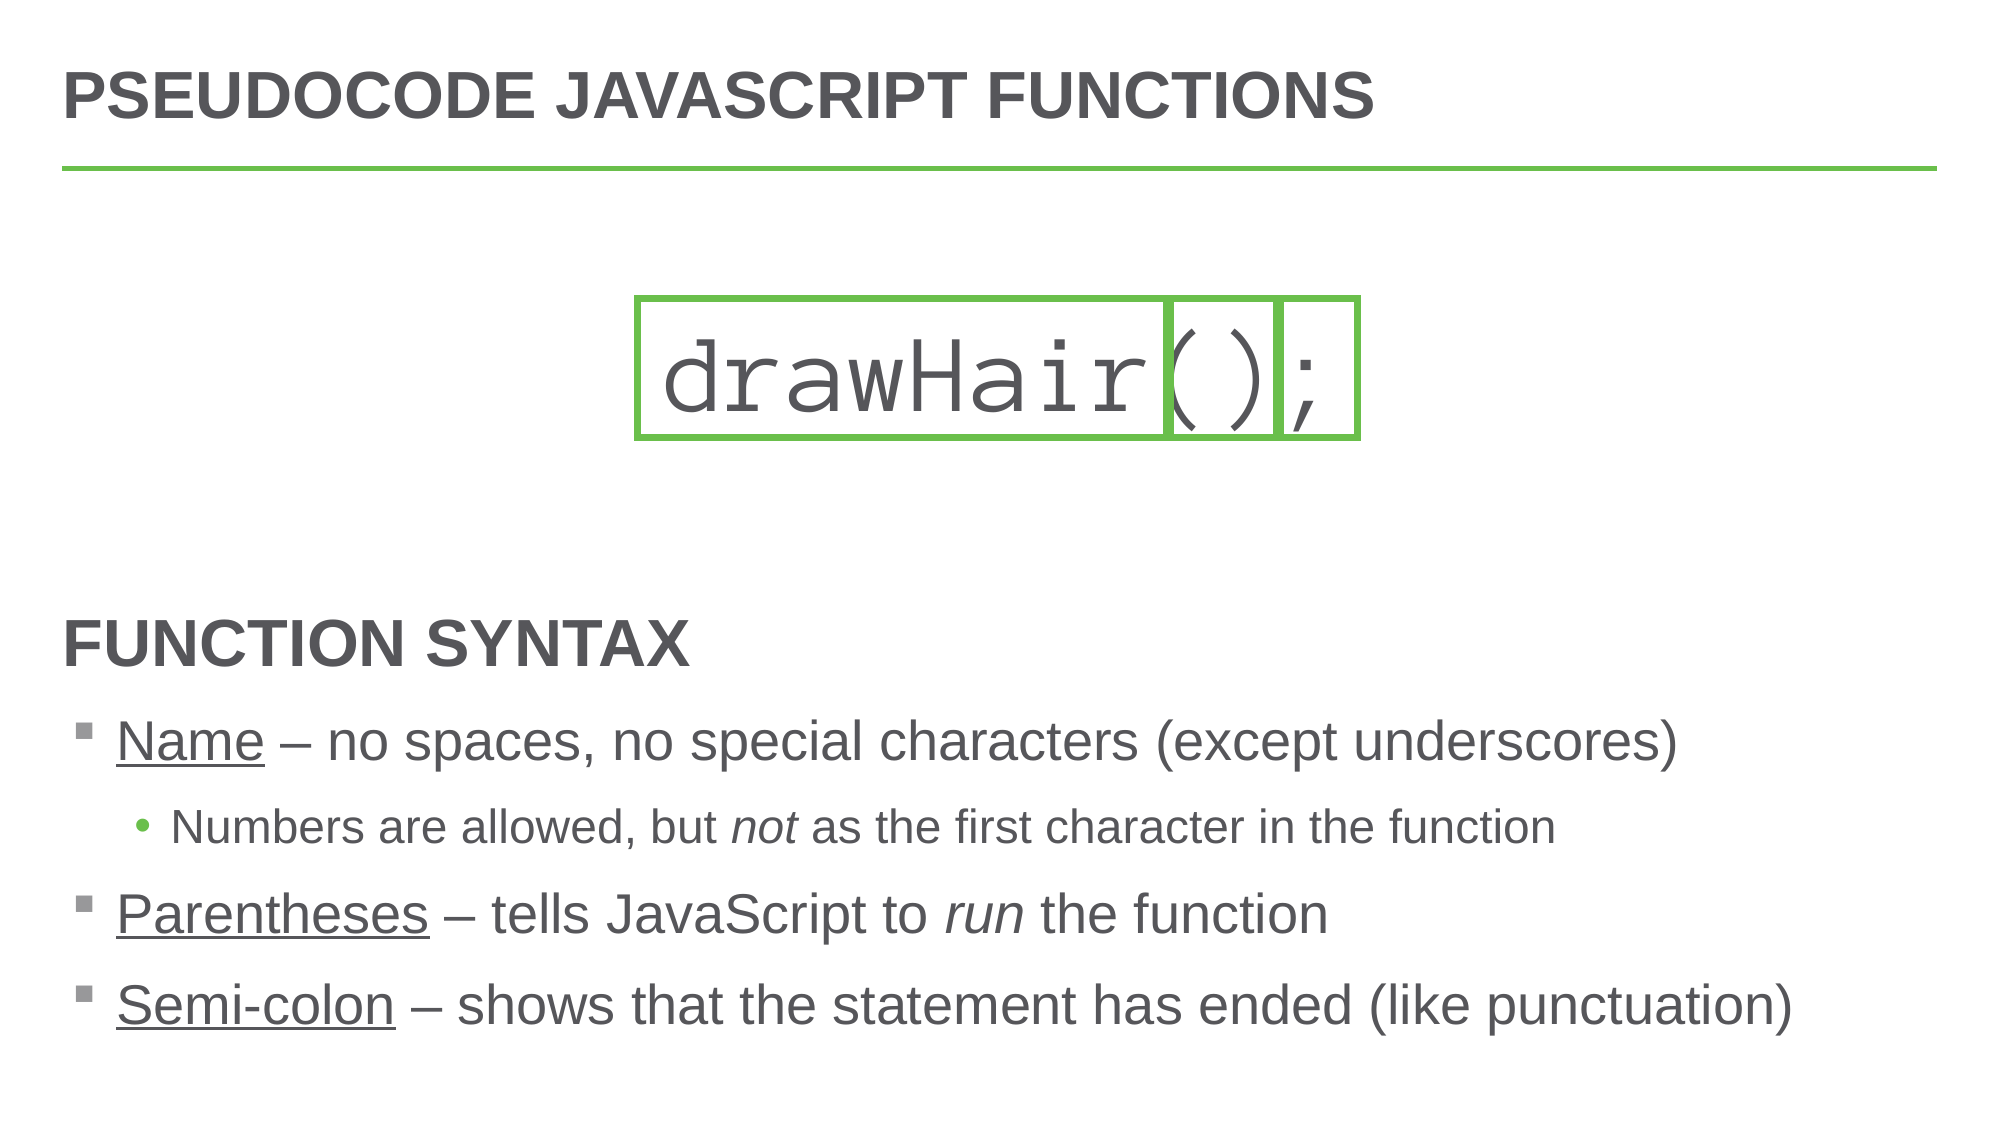

# Pseudocode JavaScript Functions

drawHair();

Function Syntax
Name – no spaces, no special characters (except underscores)
Numbers are allowed, but not as the first character in the function
Parentheses – tells JavaScript to run the function
Semi-colon – shows that the statement has ended (like punctuation)